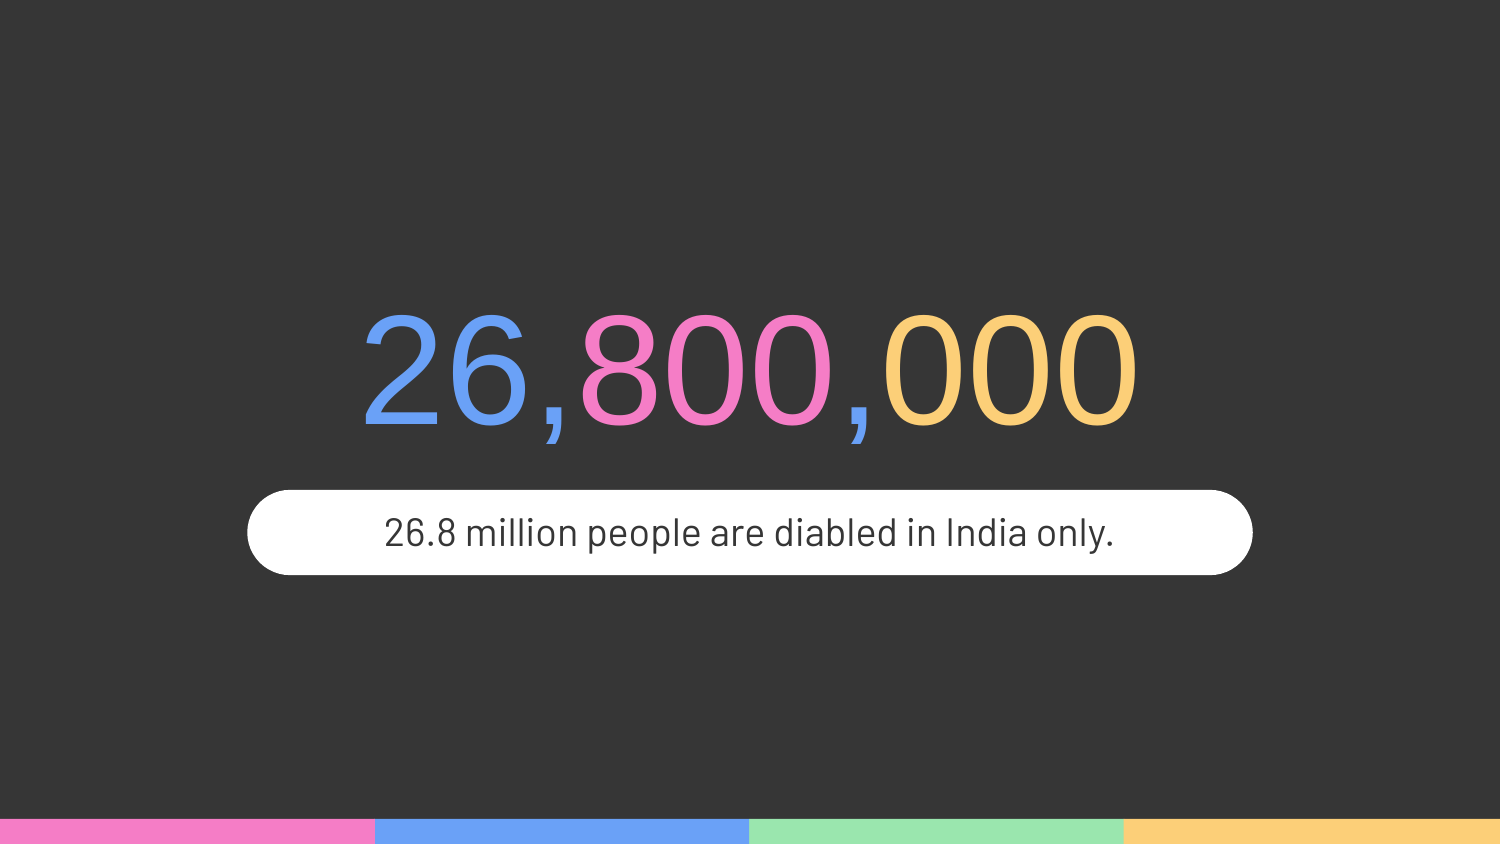

# 26,800,000

26.8 million people are diabled in India only.